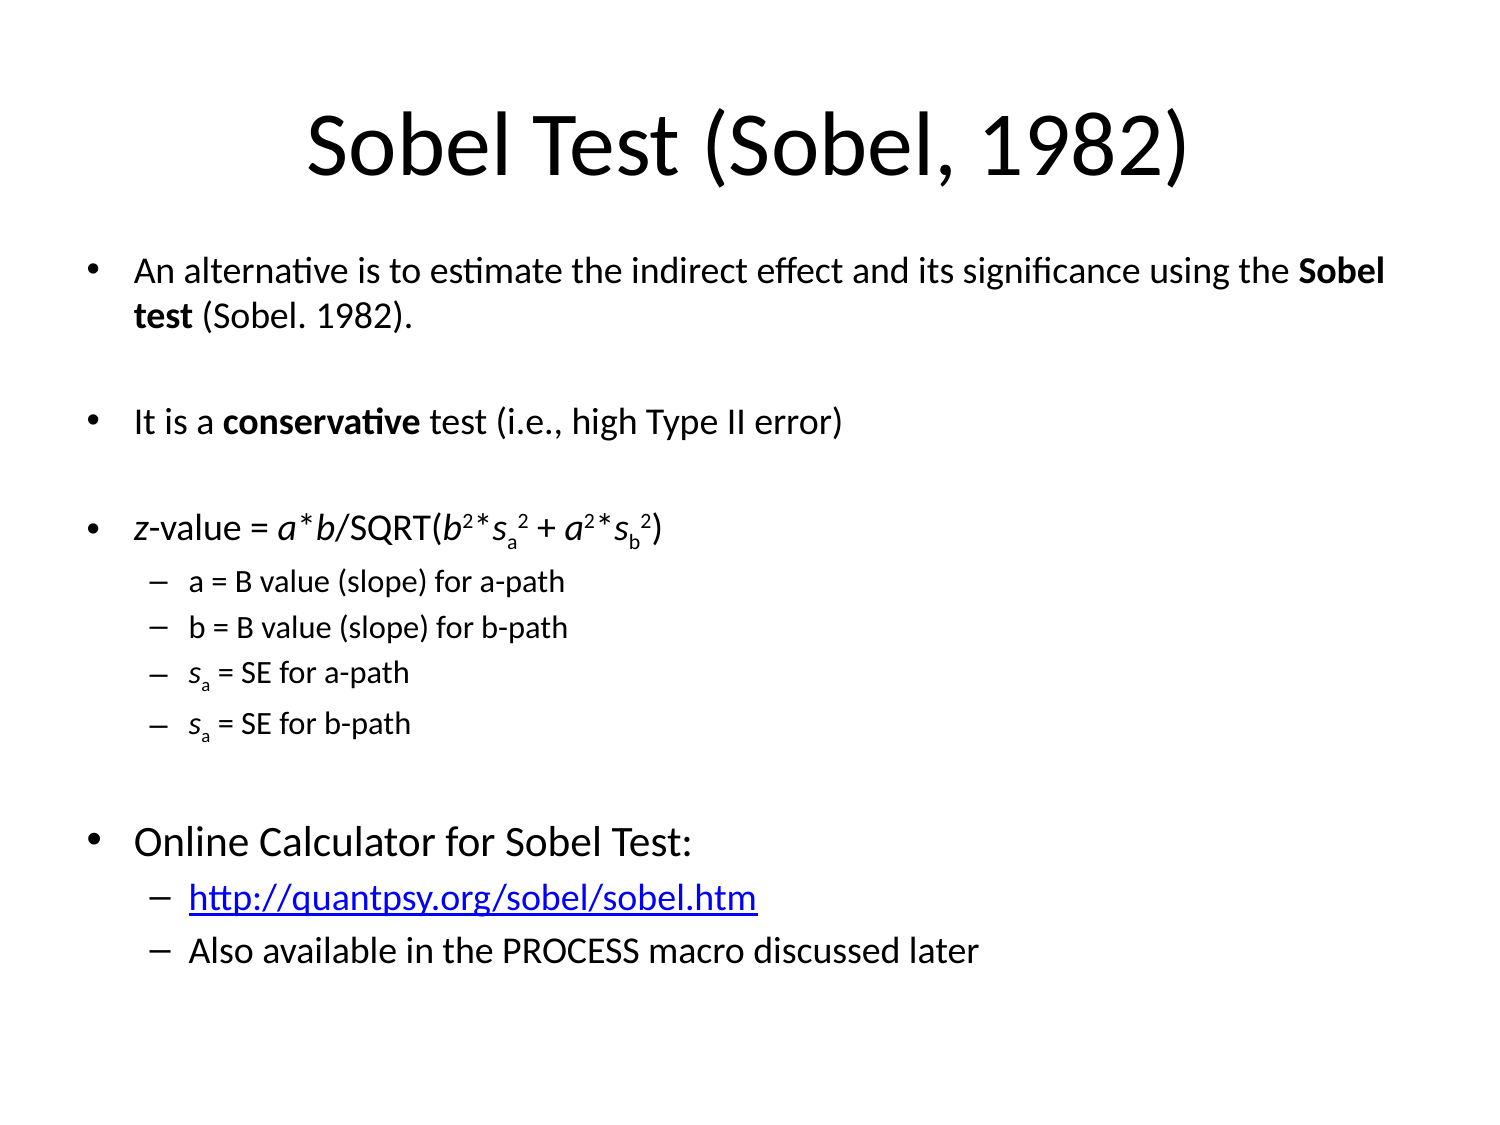

# Sobel Test (Sobel, 1982)
An alternative is to estimate the indirect effect and its significance using the Sobel test (Sobel. 1982).

It is a conservative test (i.e., high Type II error)

z-value = a*b/SQRT(b2*sa2 + a2*sb2)
a = B value (slope) for a-path
b = B value (slope) for b-path
sa = SE for a-path
sa = SE for b-path

Online Calculator for Sobel Test:
http://quantpsy.org/sobel/sobel.htm
Also available in the PROCESS macro discussed later